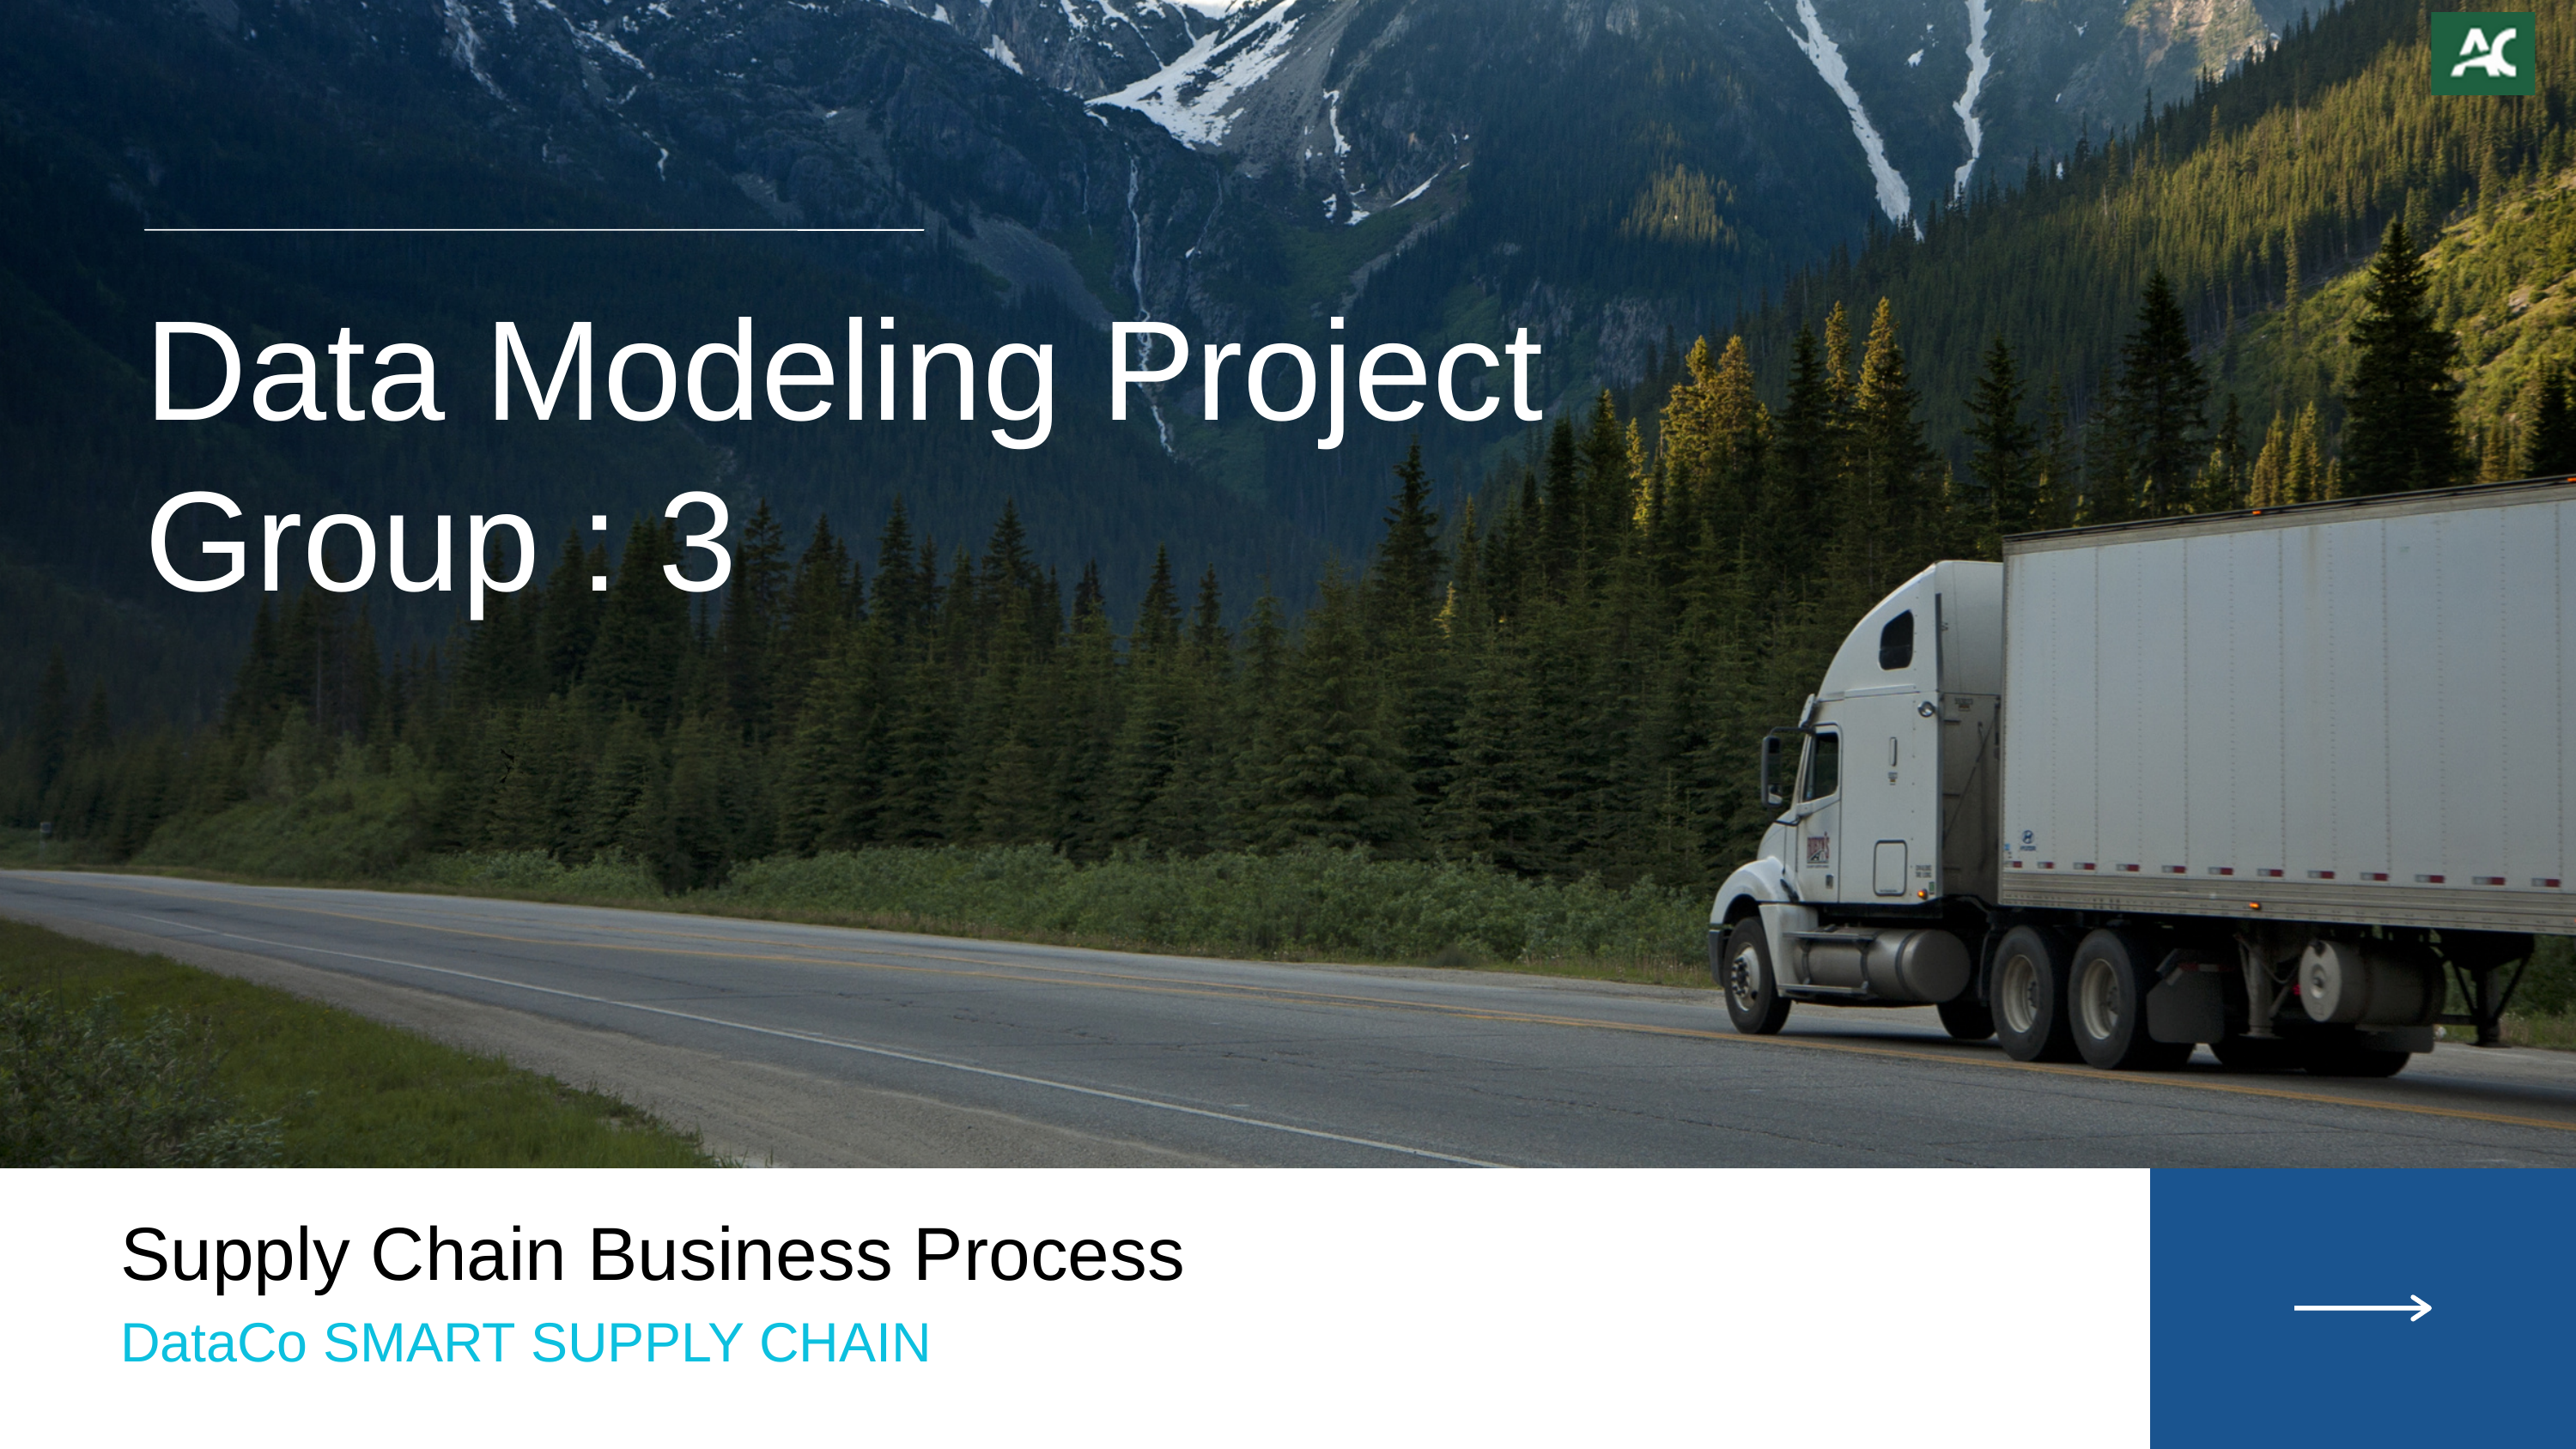

Data Modeling Project
Group : 3

Supply Chain Business Process
DataCo SMART SUPPLY CHAIN